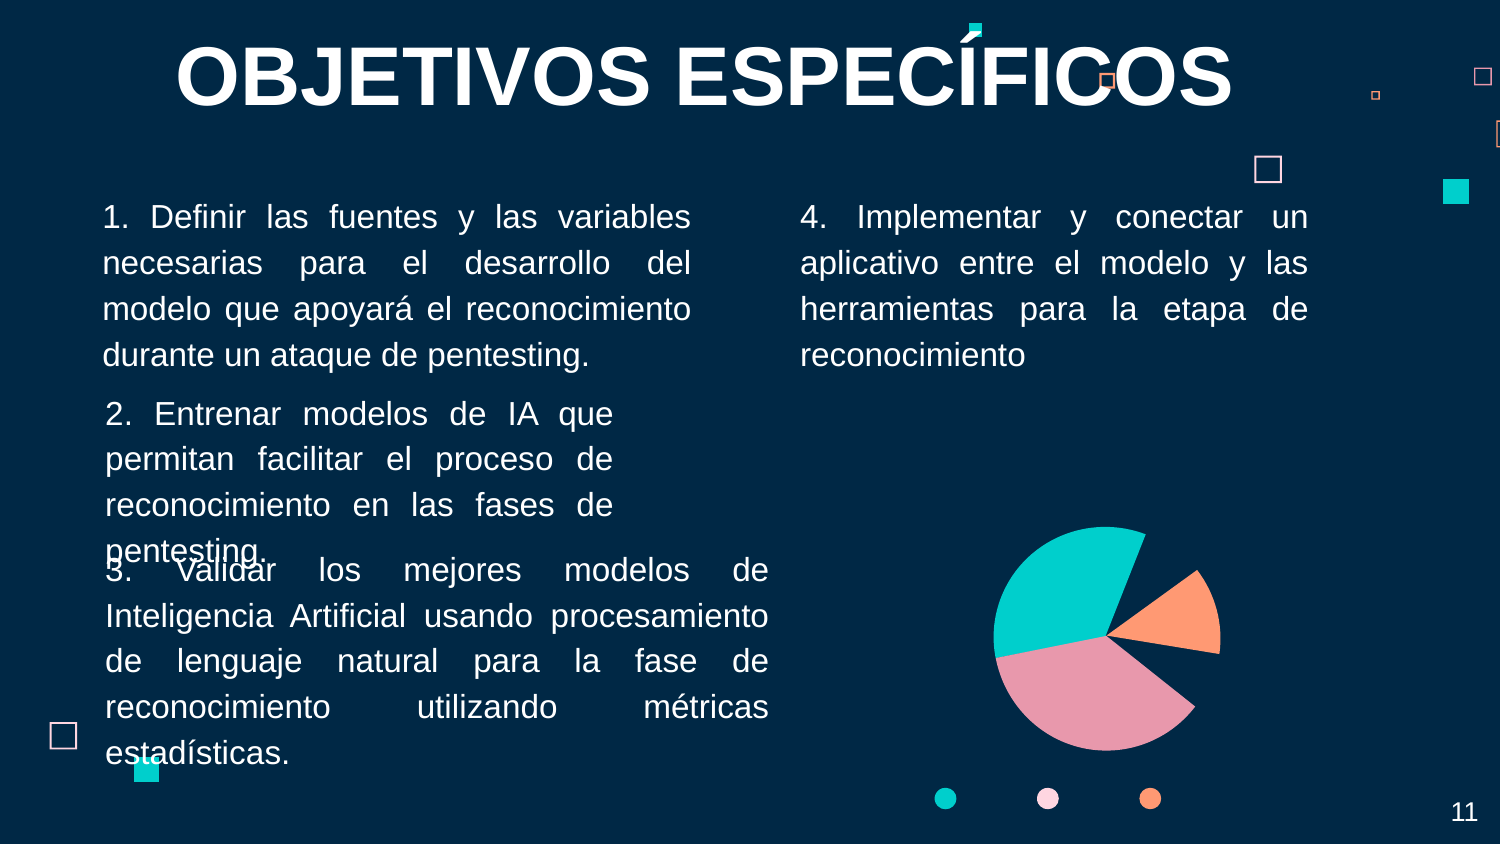

OBJETIVOS ESPECÍFICOS
1. Definir las fuentes y las variables necesarias para el desarrollo del modelo que apoyará el reconocimiento durante un ataque de pentesting.
4. Implementar y conectar un aplicativo entre el modelo y las herramientas para la etapa de reconocimiento

2. Entrenar modelos de IA que permitan facilitar el proceso de reconocimiento en las fases de pentesting.
3. Validar los mejores modelos de Inteligencia Artificial usando procesamiento de lenguaje natural para la fase de reconocimiento utilizando métricas estadísticas.

11